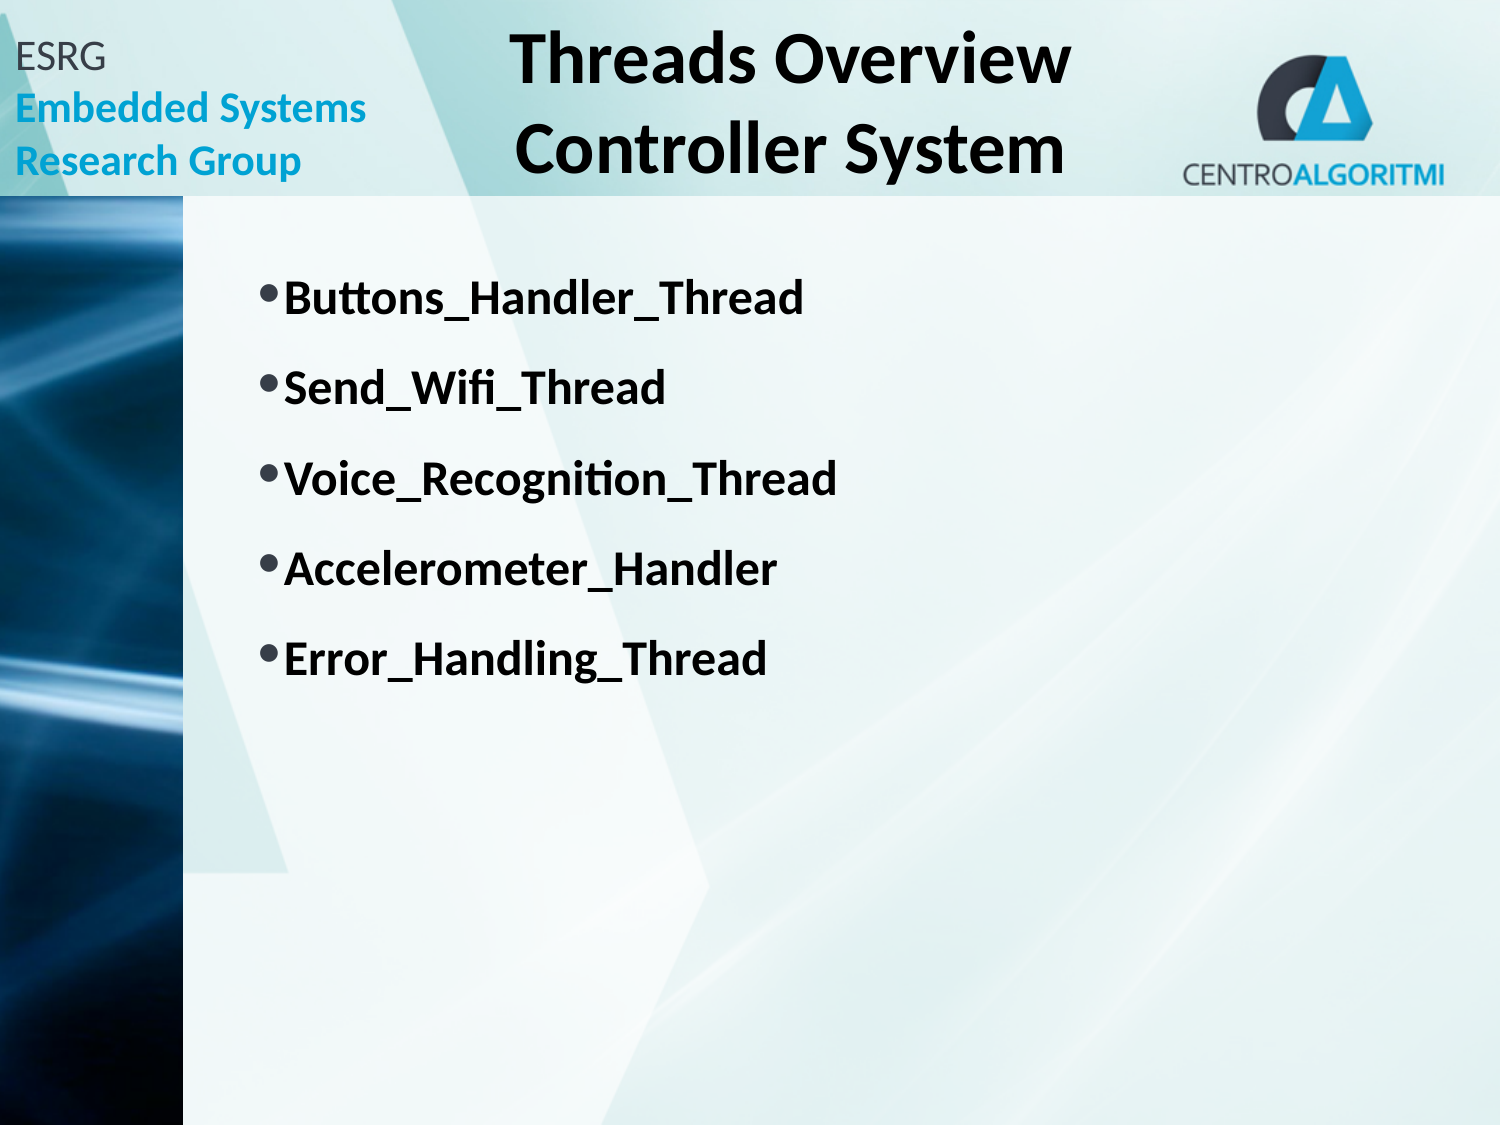

# Threads Overview Controller System
Buttons_Handler_Thread
Send_Wifi_Thread
Voice_Recognition_Thread
Accelerometer_Handler
Error_Handling_Thread